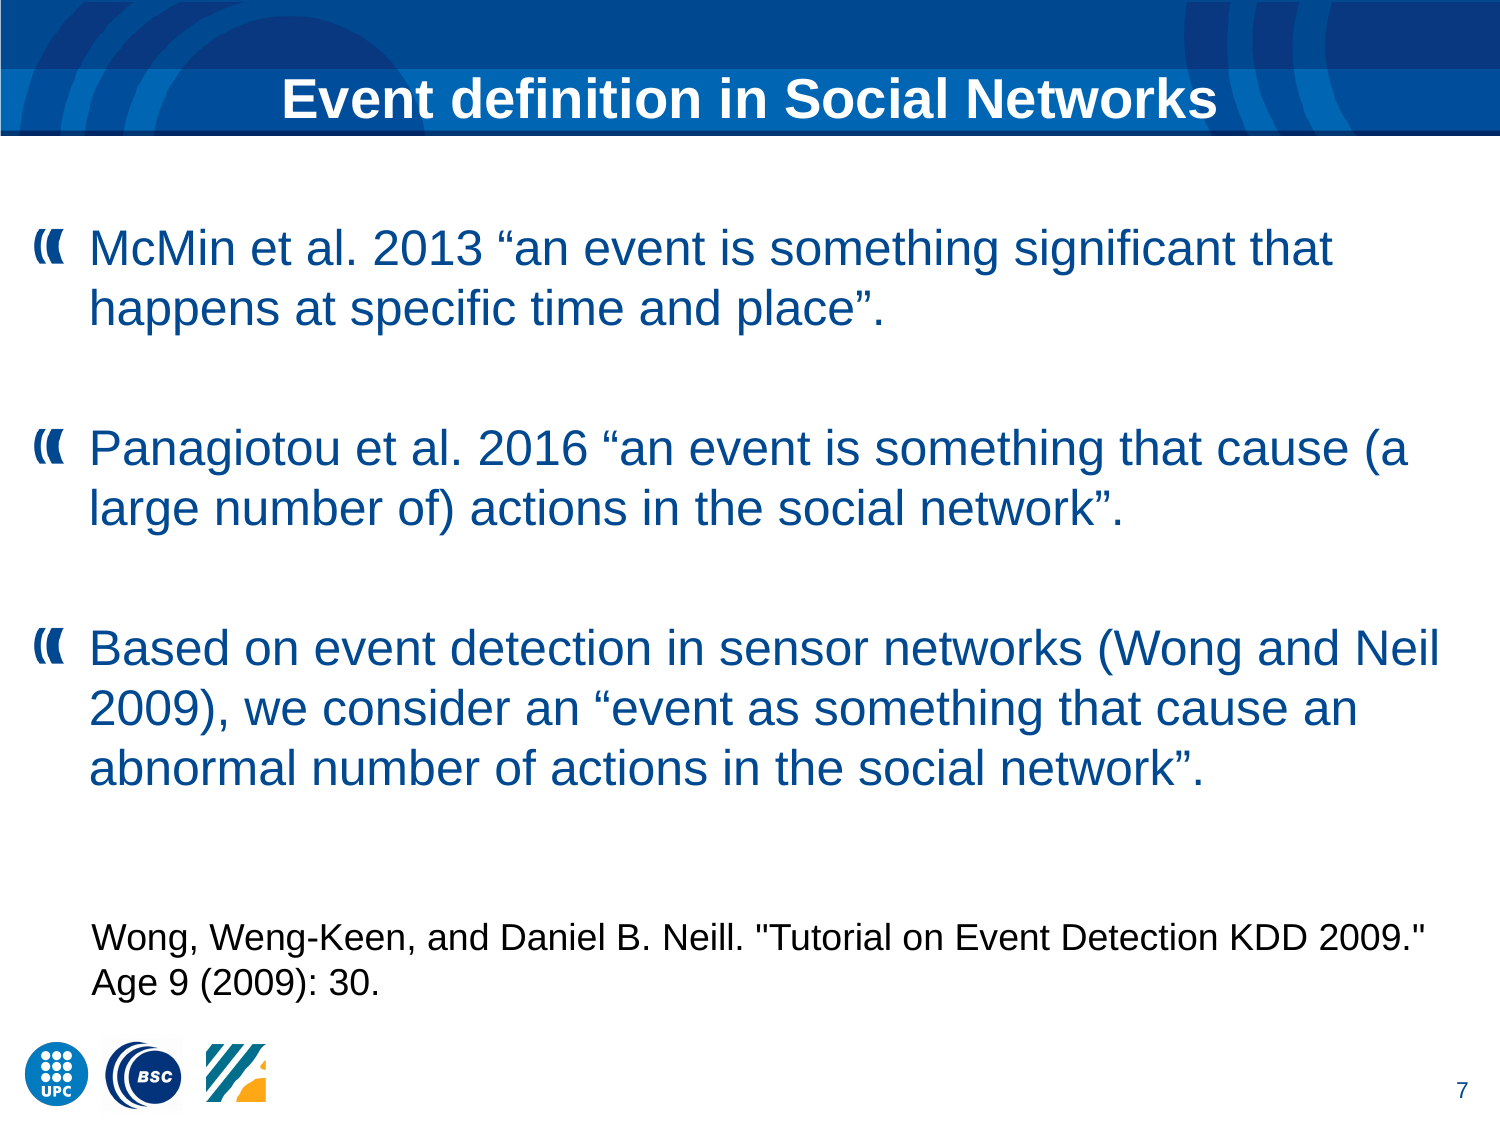

# Event definition in Social Networks
McMin et al. 2013 “an event is something significant that happens at specific time and place”.

Panagiotou et al. 2016 “an event is something that cause (a large number of) actions in the social network”.

Based on event detection in sensor networks (Wong and Neil 2009), we consider an “event as something that cause an abnormal number of actions in the social network”.
Wong, Weng-Keen, and Daniel B. Neill. "Tutorial on Event Detection KDD 2009." Age 9 (2009): 30.
7